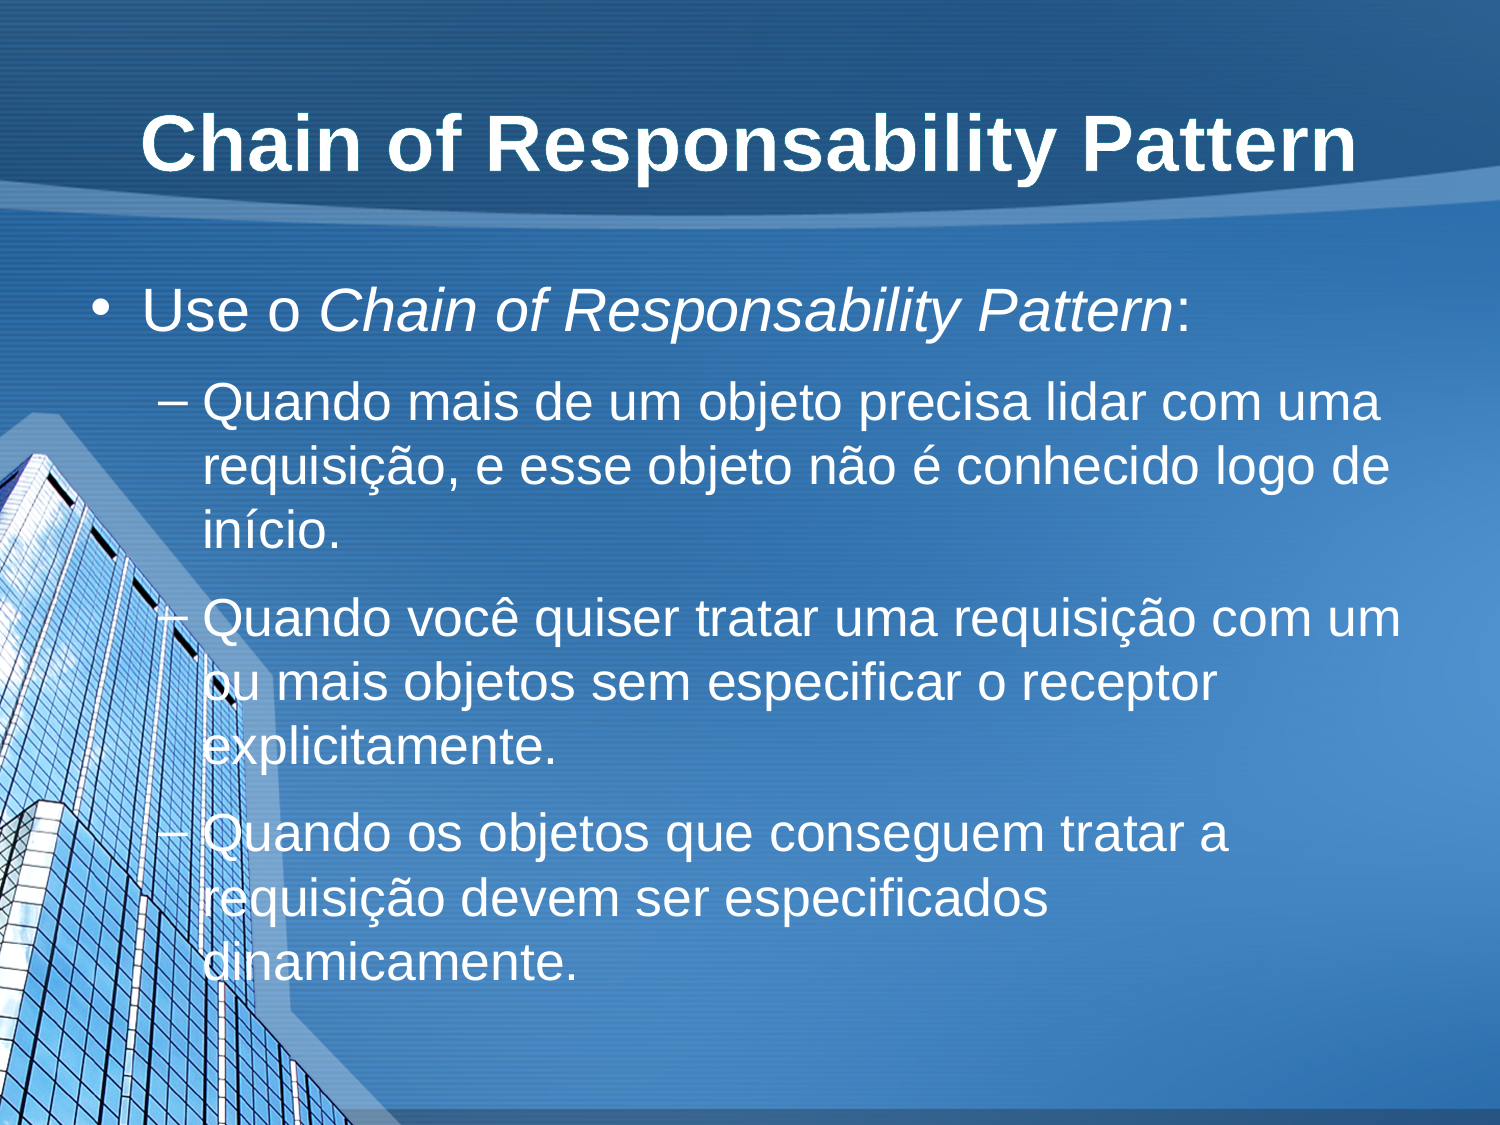

# Chain of Responsability Pattern
Use o Chain of Responsability Pattern:
Quando mais de um objeto precisa lidar com uma requisição, e esse objeto não é conhecido logo de início.
Quando você quiser tratar uma requisição com um ou mais objetos sem especificar o receptor explicitamente.
Quando os objetos que conseguem tratar a requisição devem ser especificados dinamicamente.